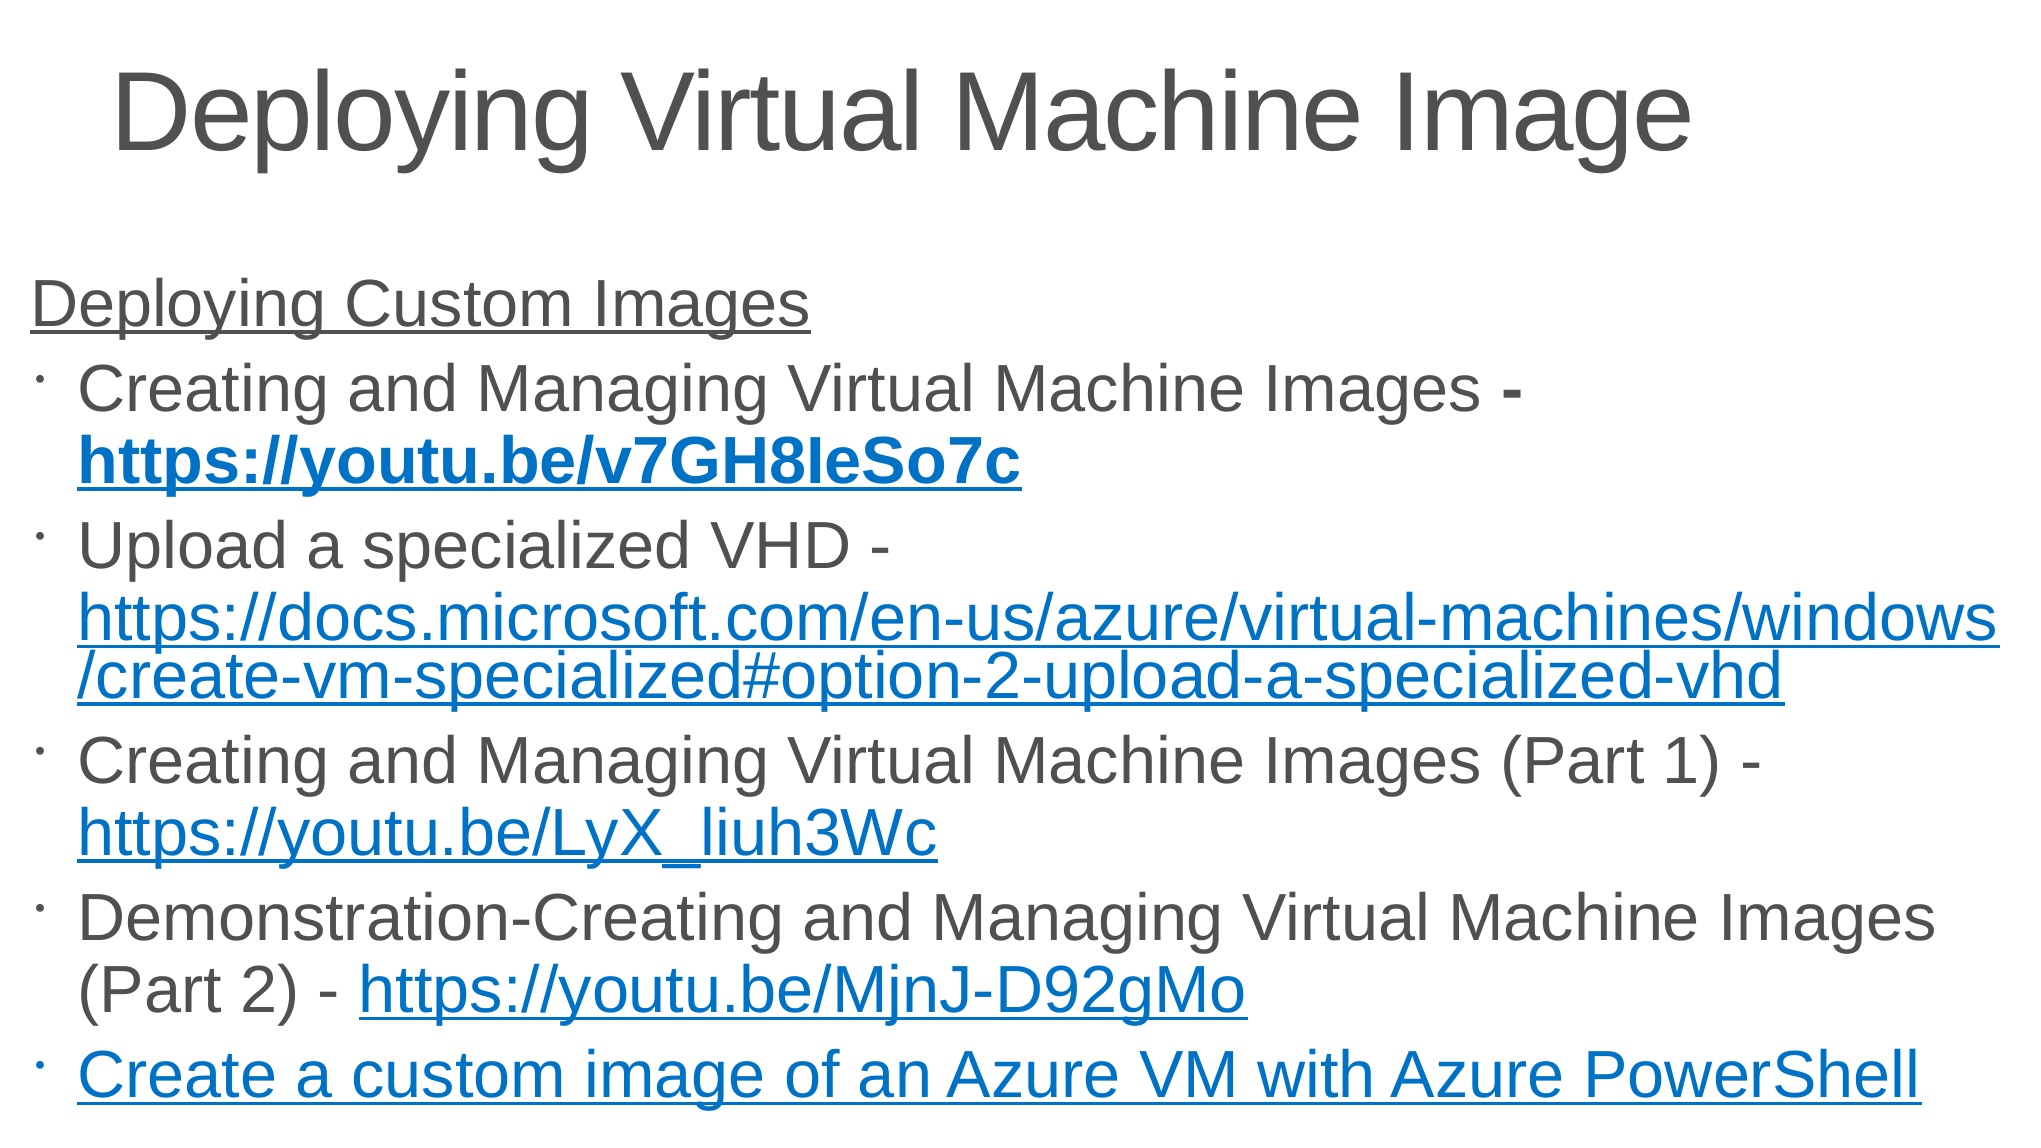

# Deploying Virtual Machine Image
Deploying Custom Images
Creating and Managing Virtual Machine Images - https://youtu.be/v7GH8IeSo7c
Upload a specialized VHD - https://docs.microsoft.com/en-us/azure/virtual-machines/windows/create-vm-specialized#option-2-upload-a-specialized-vhd
Creating and Managing Virtual Machine Images (Part 1) - https://youtu.be/LyX_liuh3Wc
Demonstration-Creating and Managing Virtual Machine Images (Part 2) - https://youtu.be/MjnJ-D92gMo
Create a custom image of an Azure VM with Azure PowerShell